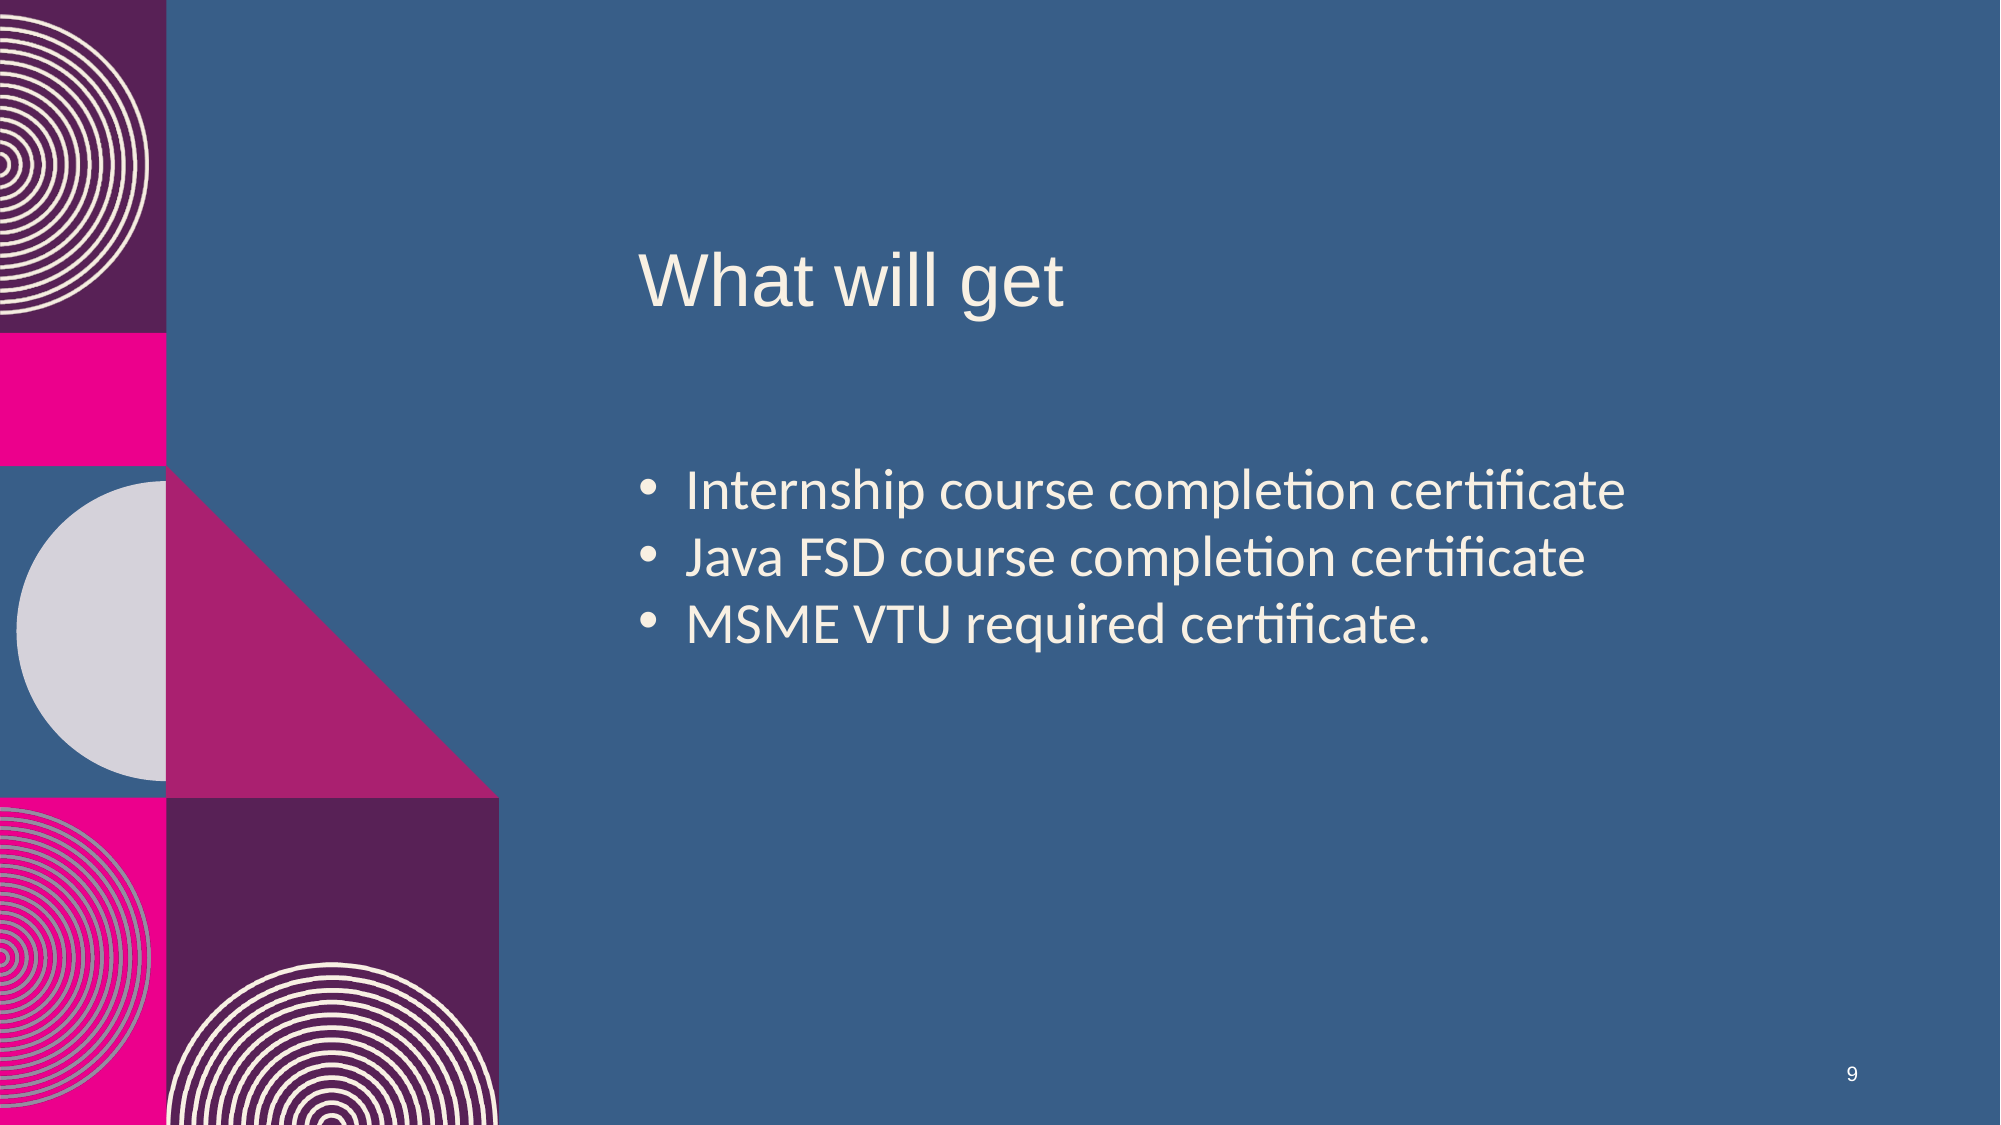

What will get

Internship course completion certificate
Java FSD course completion certificate
MSME VTU required certificate.

9